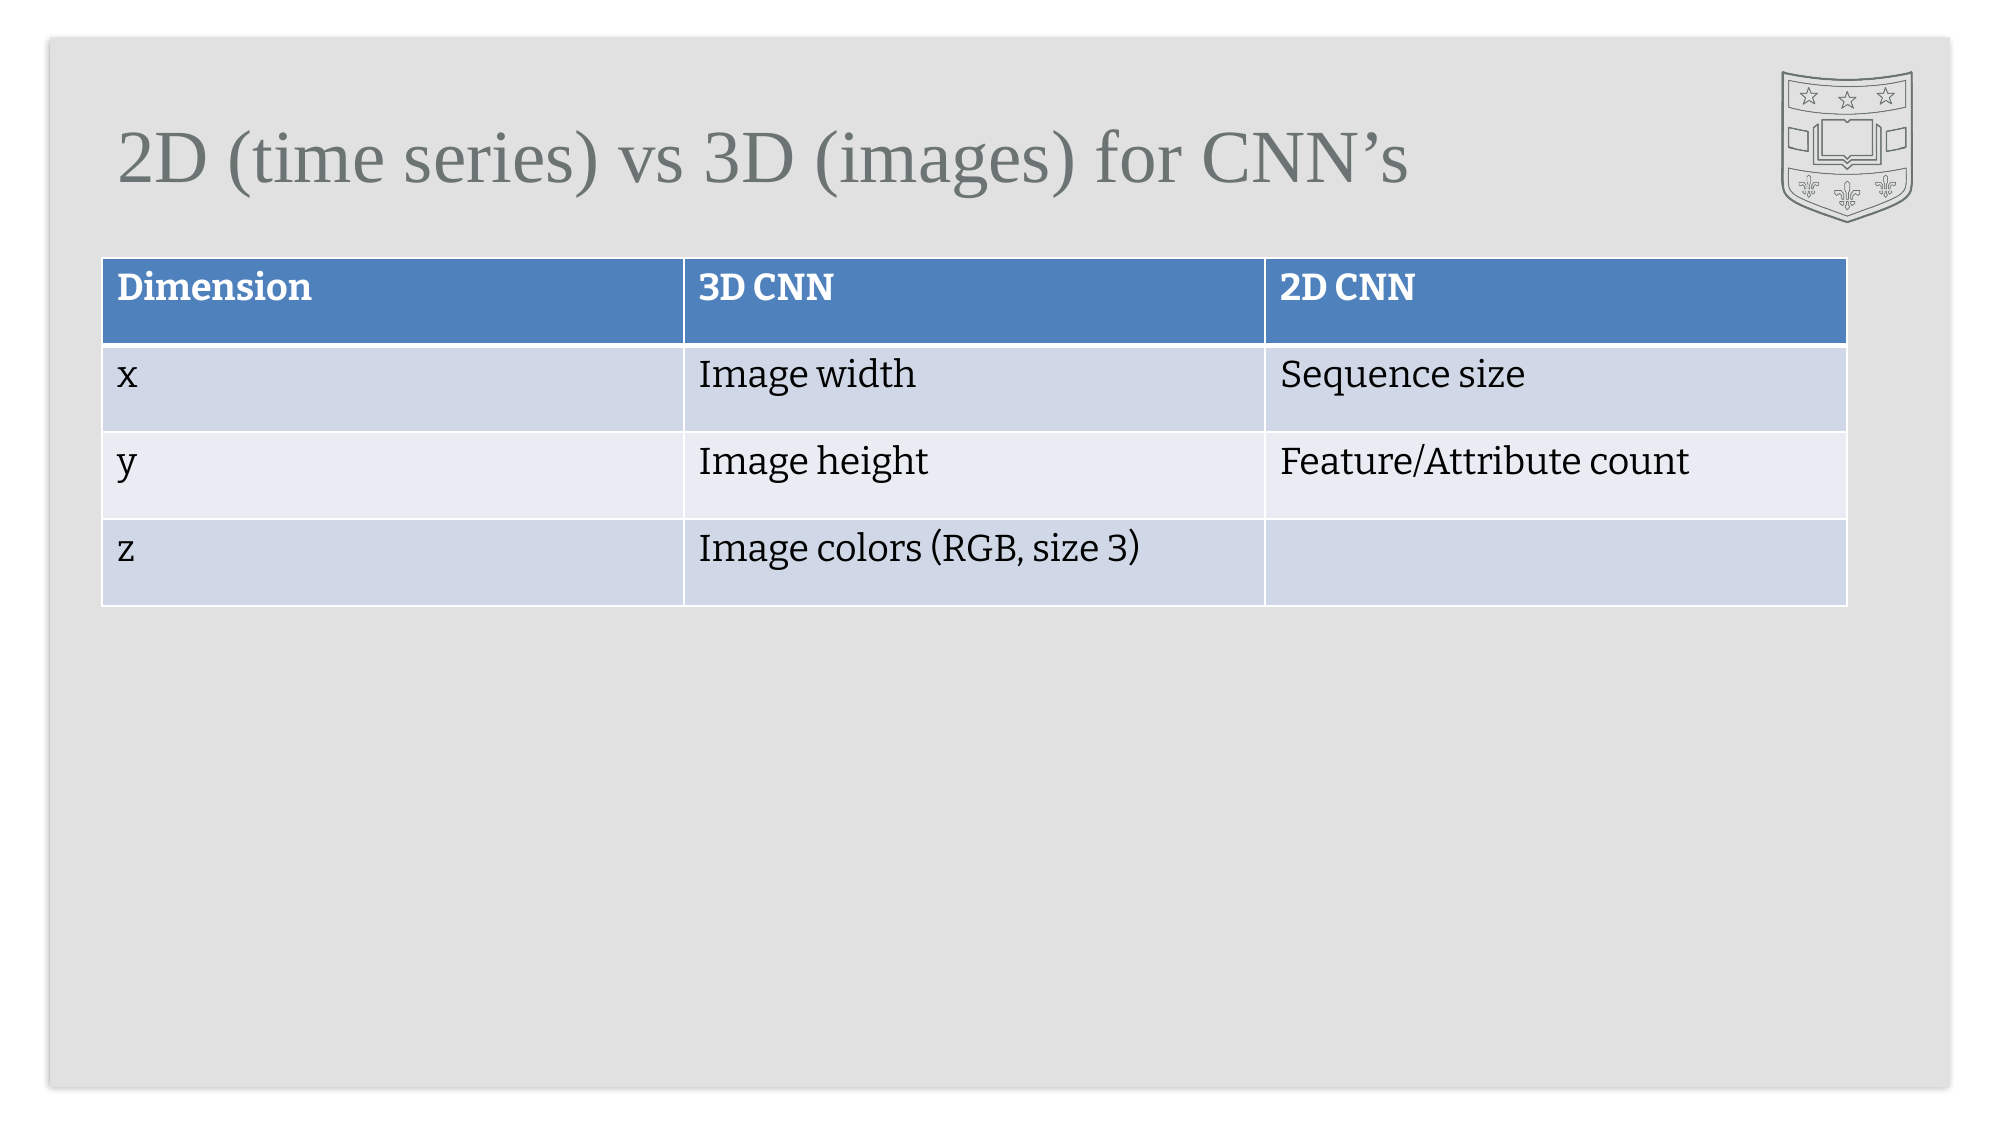

# 2D (time series) vs 3D (images) for CNN’s
| Dimension | 3D CNN | 2D CNN |
| --- | --- | --- |
| x | Image width | Sequence size |
| y | Image height | Feature/Attribute count |
| z | Image colors (RGB, size 3) |  |